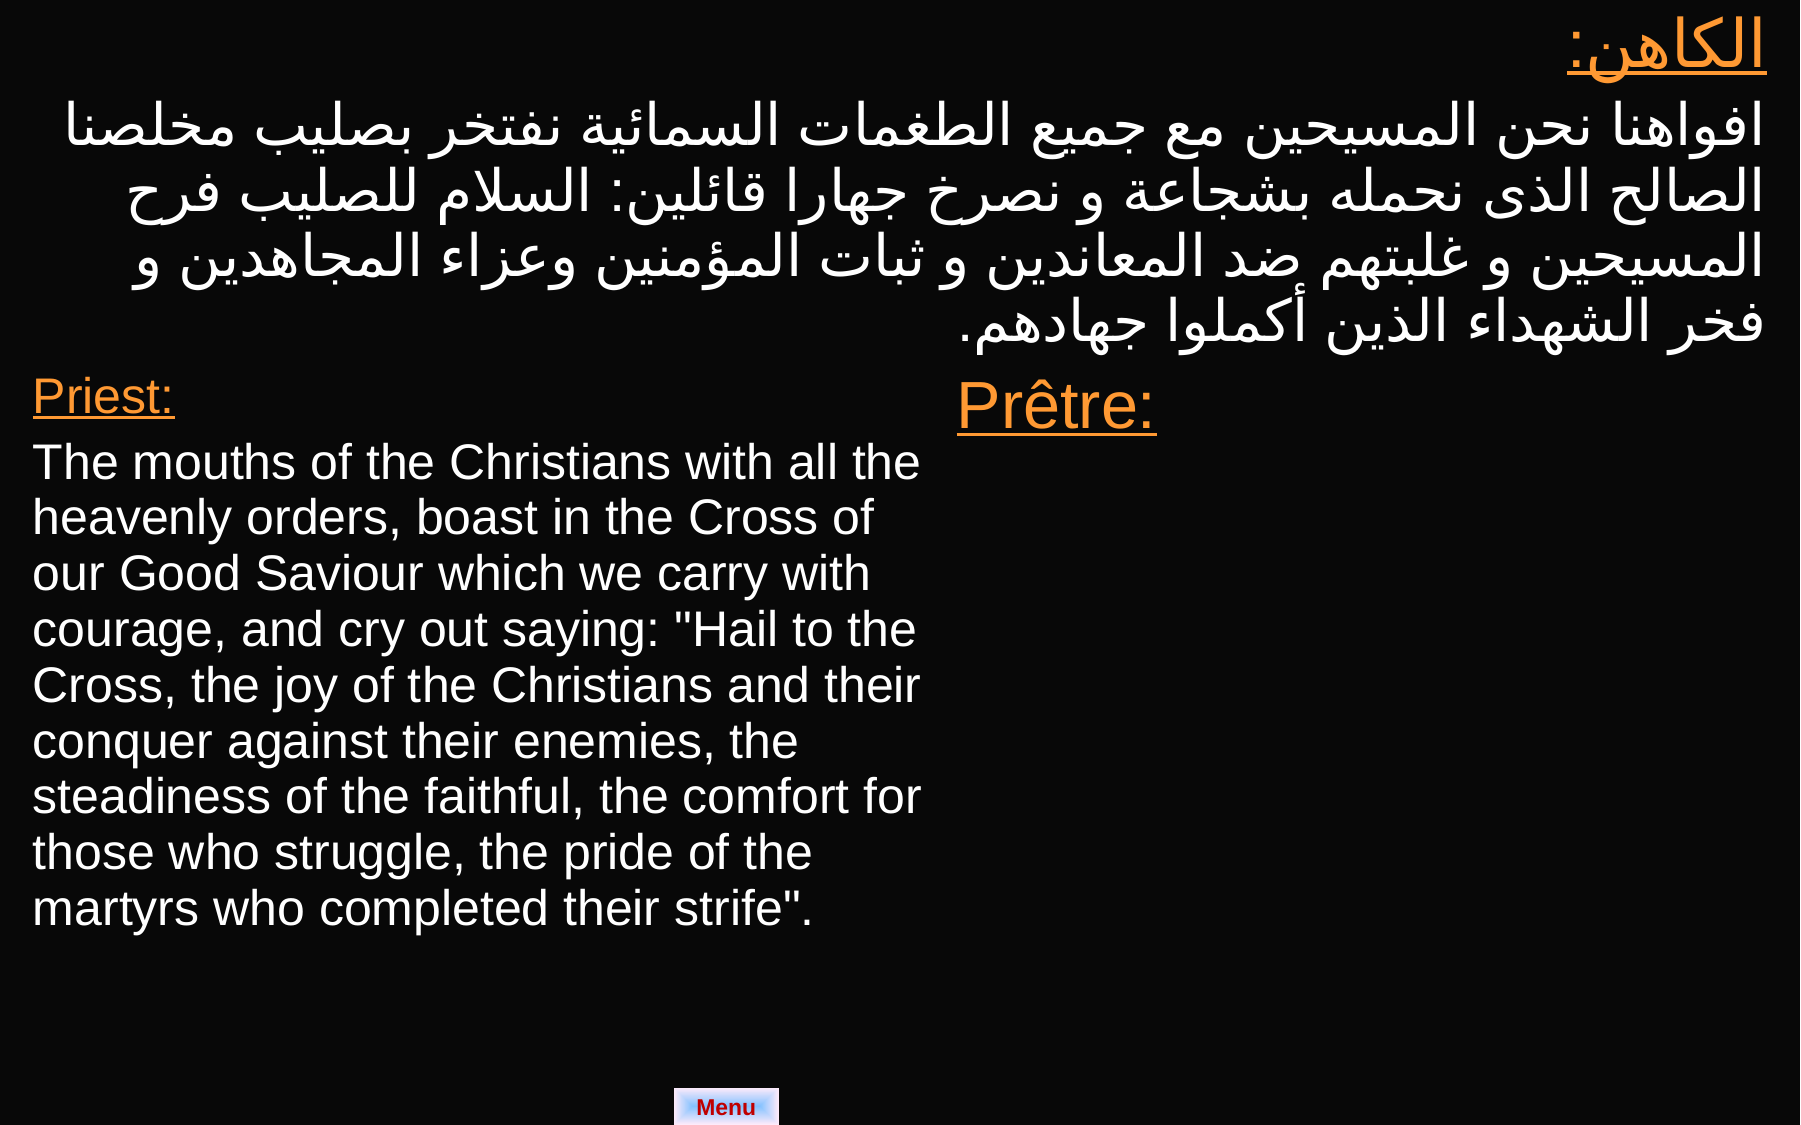

| الكاهن: افواهنا نحن المسيحين مع جميع الطغمات السمائية نفتخر بصليب مخلصنا الصالح الذى نحمله بشجاعة و نصرخ جهارا قائلين: السلام للصليب فرح المسيحين و غلبتهم ضد المعاندين و ثبات المؤمنين وعزاء المجاهدين و فخر الشهداء الذين أكملوا جهادهم. |  |
| --- | --- |
| Priest: The mouths of the Christians with all the heavenly orders, boast in the Cross of our Good Saviour which we carry with courage, and cry out saying: "Hail to the Cross, the joy of the Christians and their conquer against their enemies, the steadiness of the faithful, the comfort for those who struggle, the pride of the martyrs who completed their strife". | Prêtre: |

Menu